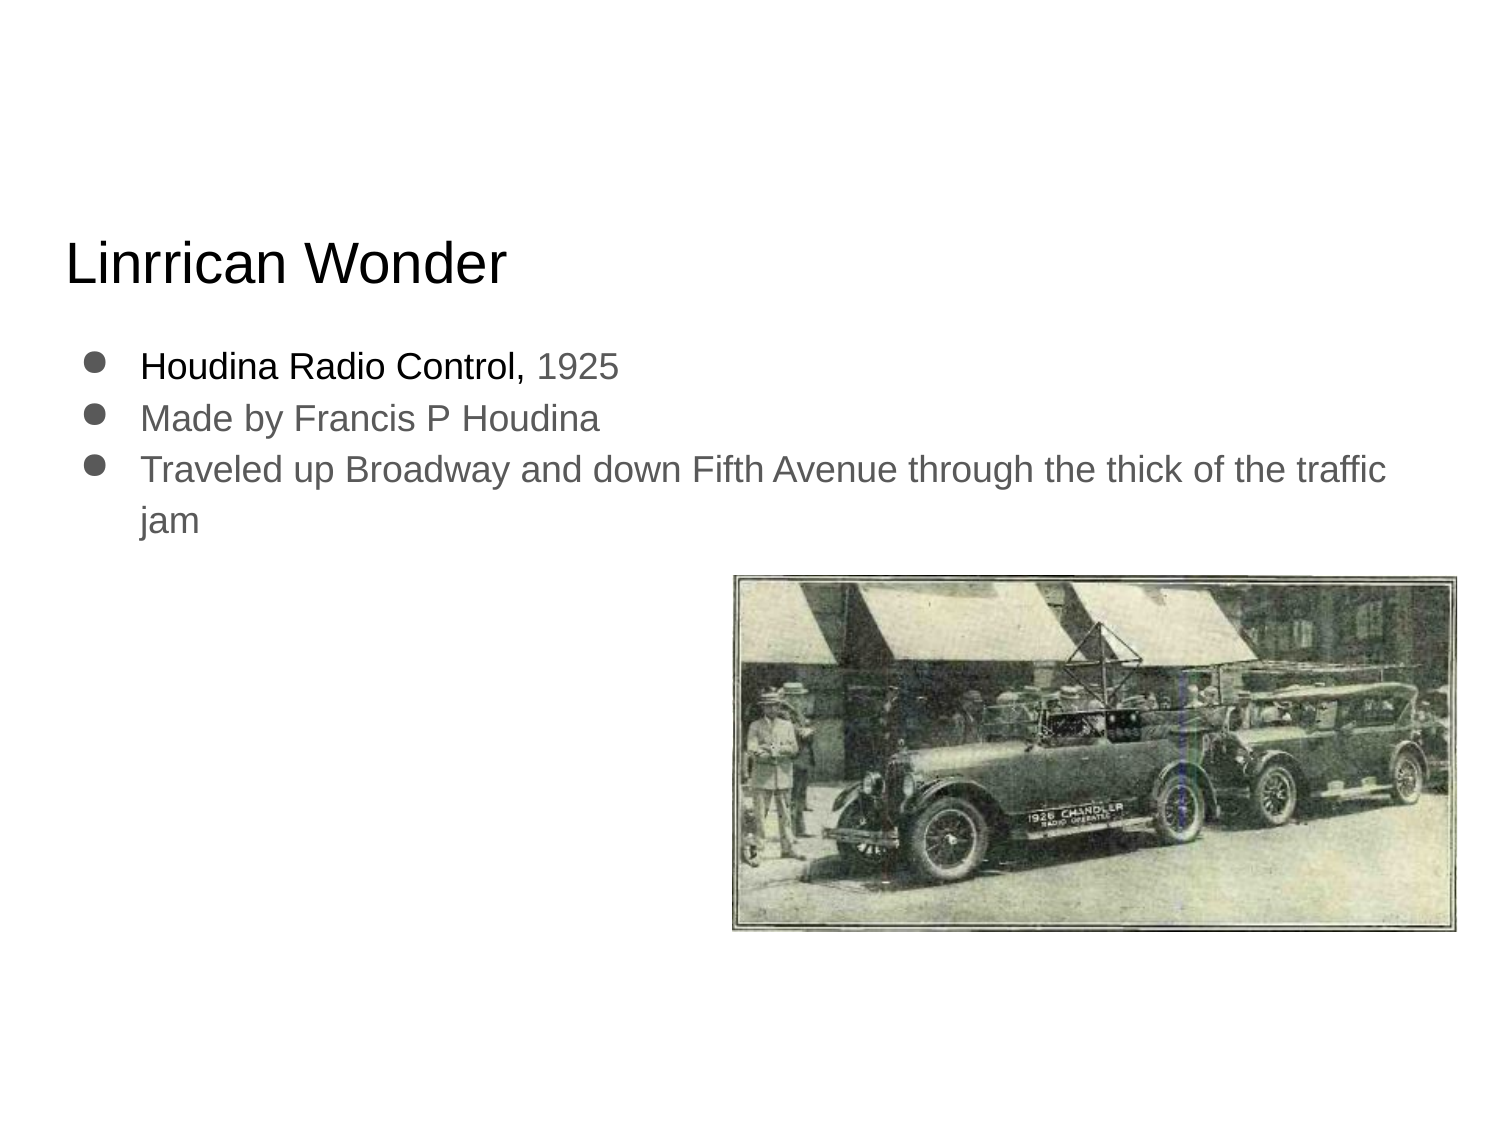

# Linrrican Wonder
Houdina Radio Control, 1925
Made by Francis P Houdina
Traveled up Broadway and down Fifth Avenue through the thick of the traffic  jam